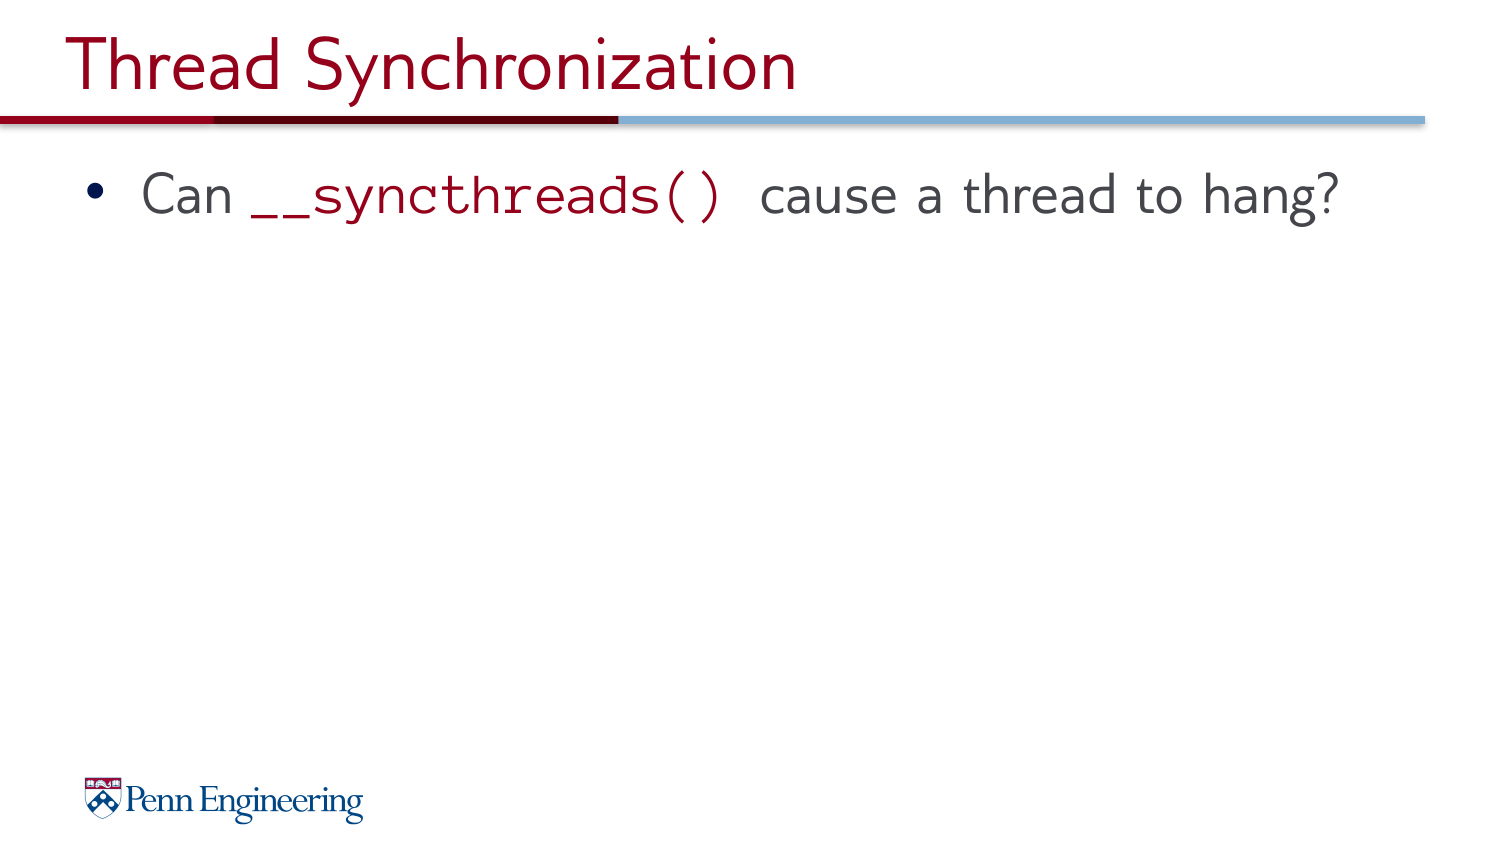

# Thread Synchronization
Can __syncthreads() cause a thread to hang?